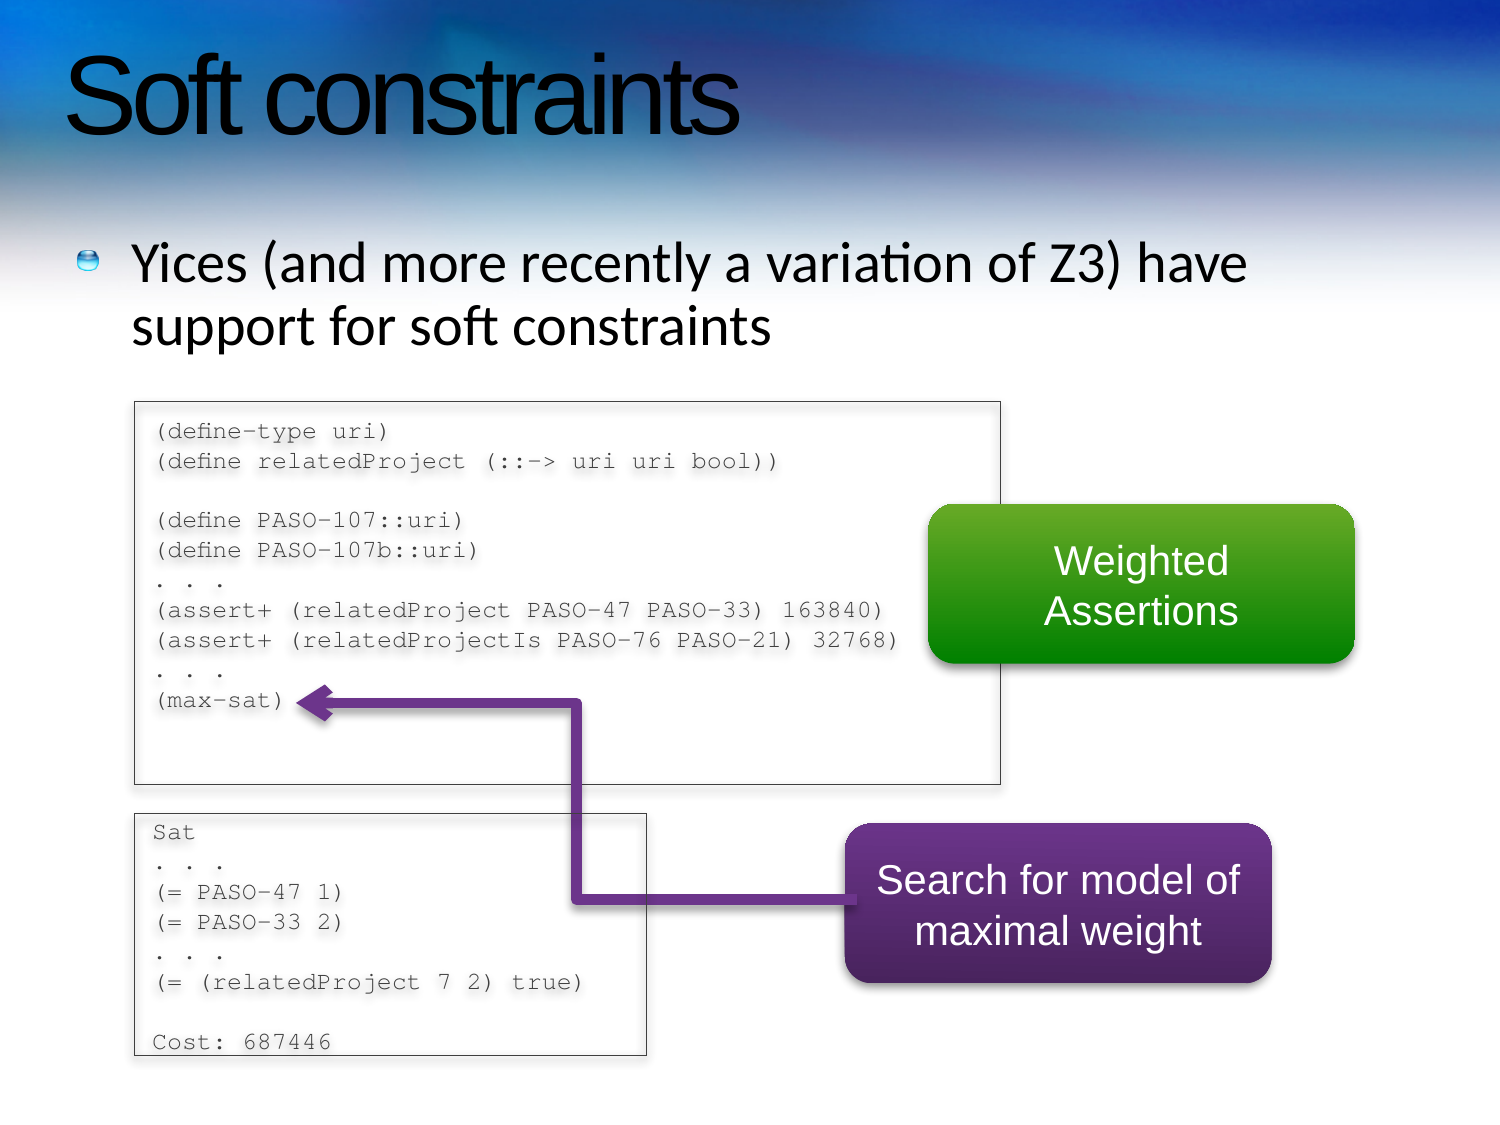

# Soft constraints
Yices (and more recently a variation of Z3) have support for soft constraints
(define-type uri)
(define relatedProject (::-> uri uri bool))

(define PASO-107::uri)
(define PASO—107b::uri)
. . .
(assert+ (relatedProject PASO-47 PASO-33) 163840)
(assert+ (relatedProjectIs PASO-76 PASO-21) 32768)
. . .
(max-sat)

Weighted Assertions
Sat
. . .
(= PASO-47 1)
(= PASO-33 2)
. . .
(= (relatedProject 7 2) true)

Cost: 687446
Search for model of maximal weight